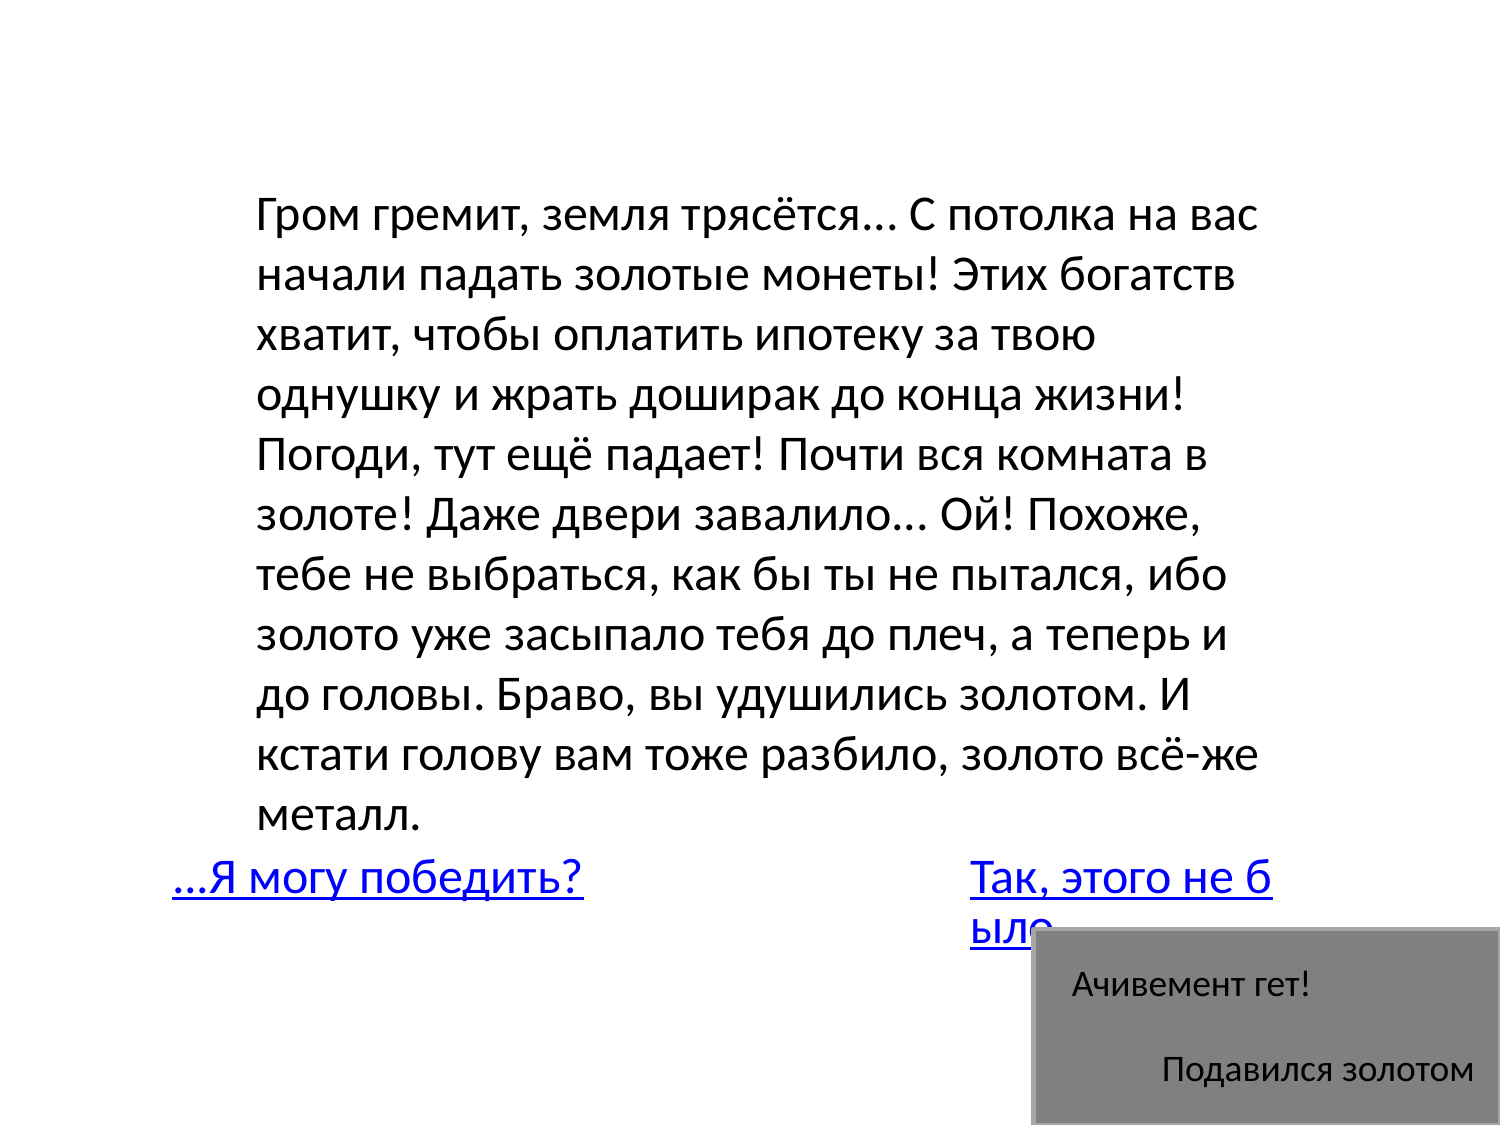

Гром гремит, земля трясётся... С потолка на вас начали падать золотые монеты! Этих богатств хватит, чтобы оплатить ипотеку за твою однушку и жрать доширак до конца жизни! Погоди, тут ещё падает! Почти вся комната в золоте! Даже двери завалило... Ой! Похоже, тебе не выбраться, как бы ты не пытался, ибо золото уже засыпало тебя до плеч, а теперь и до головы. Браво, вы удушились золотом. И кстати голову вам тоже разбило, золото всё-же металл.
Так, этого не было
...Я могу победить?

Ачивемент гет!
Подавился золотом